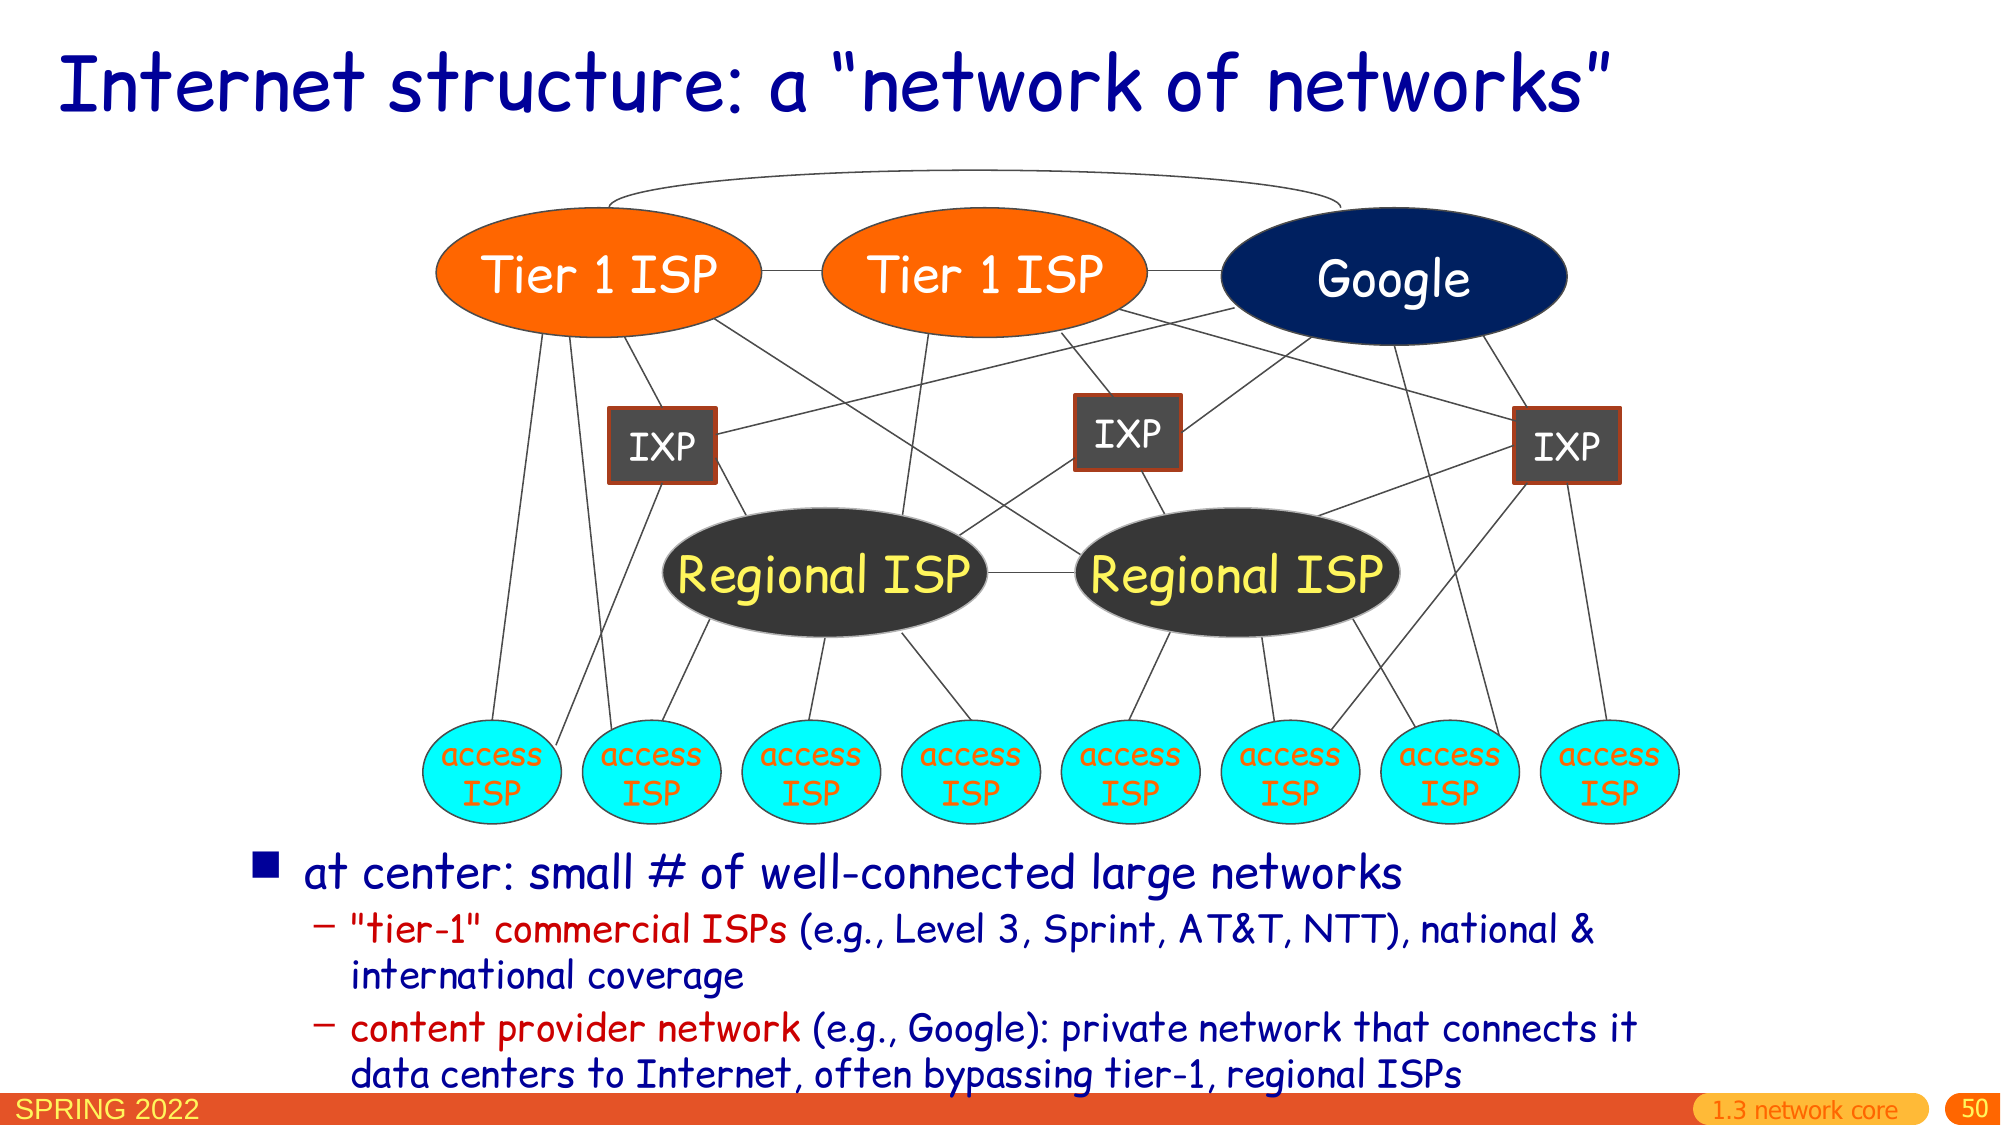

Internet structure: a “network of networks”

Google
Tier 1 ISP
Tier 1 ISP
IXP
IXP
IXP
Regional ISP
Regional ISP
access
ISP
access
ISP
access
ISP
access
ISP
access
ISP
access
ISP
access
ISP
access
ISP
at center: small # of well-connected large networks
"tier-1" commercial ISPs (e.g., Level 3, Sprint, AT&T, NTT), national & international coverage
content provider network (e.g., Google): private network that connects it data centers to Internet, often bypassing tier-1, regional ISPs

50
1.3 network core